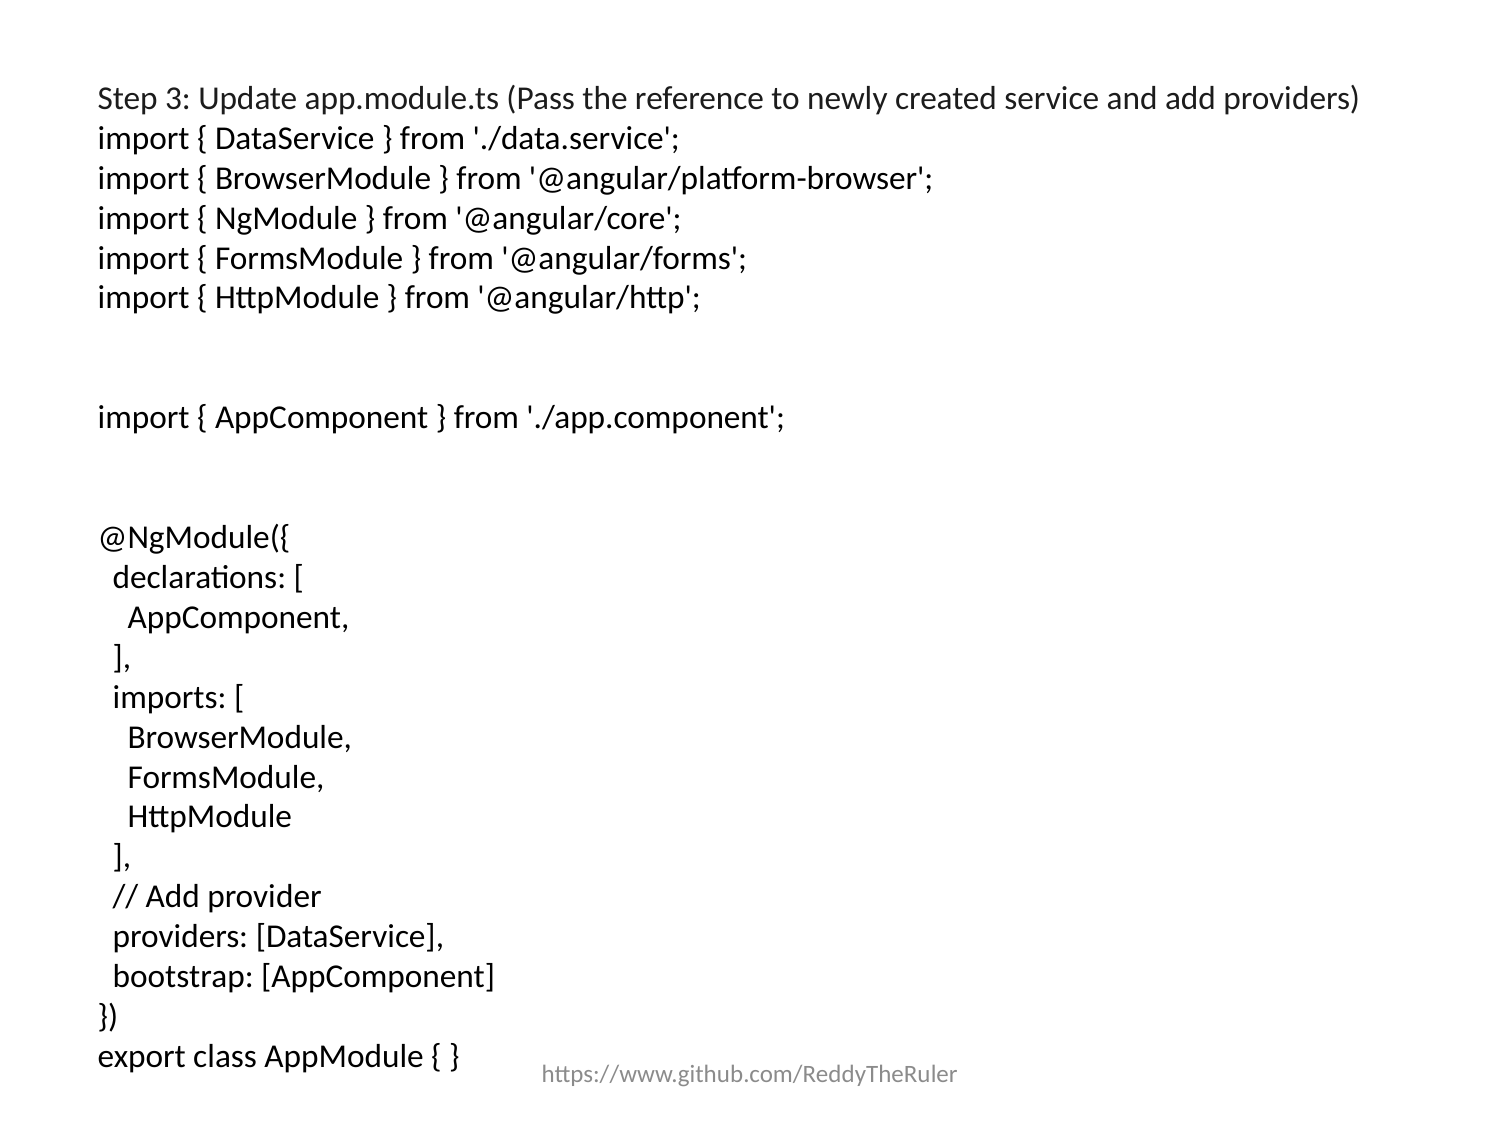

Step 3: Update app.module.ts (Pass the reference to newly created service and add providers)
import { DataService } from './data.service';
import { BrowserModule } from '@angular/platform-browser';
import { NgModule } from '@angular/core';
import { FormsModule } from '@angular/forms';
import { HttpModule } from '@angular/http';

import { AppComponent } from './app.component';

@NgModule({
  declarations: [
    AppComponent,
  ],
  imports: [
    BrowserModule,
    FormsModule,
    HttpModule
  ],
  // Add provider
  providers: [DataService],
  bootstrap: [AppComponent]
})
export class AppModule { }

https://www.github.com/ReddyTheRuler